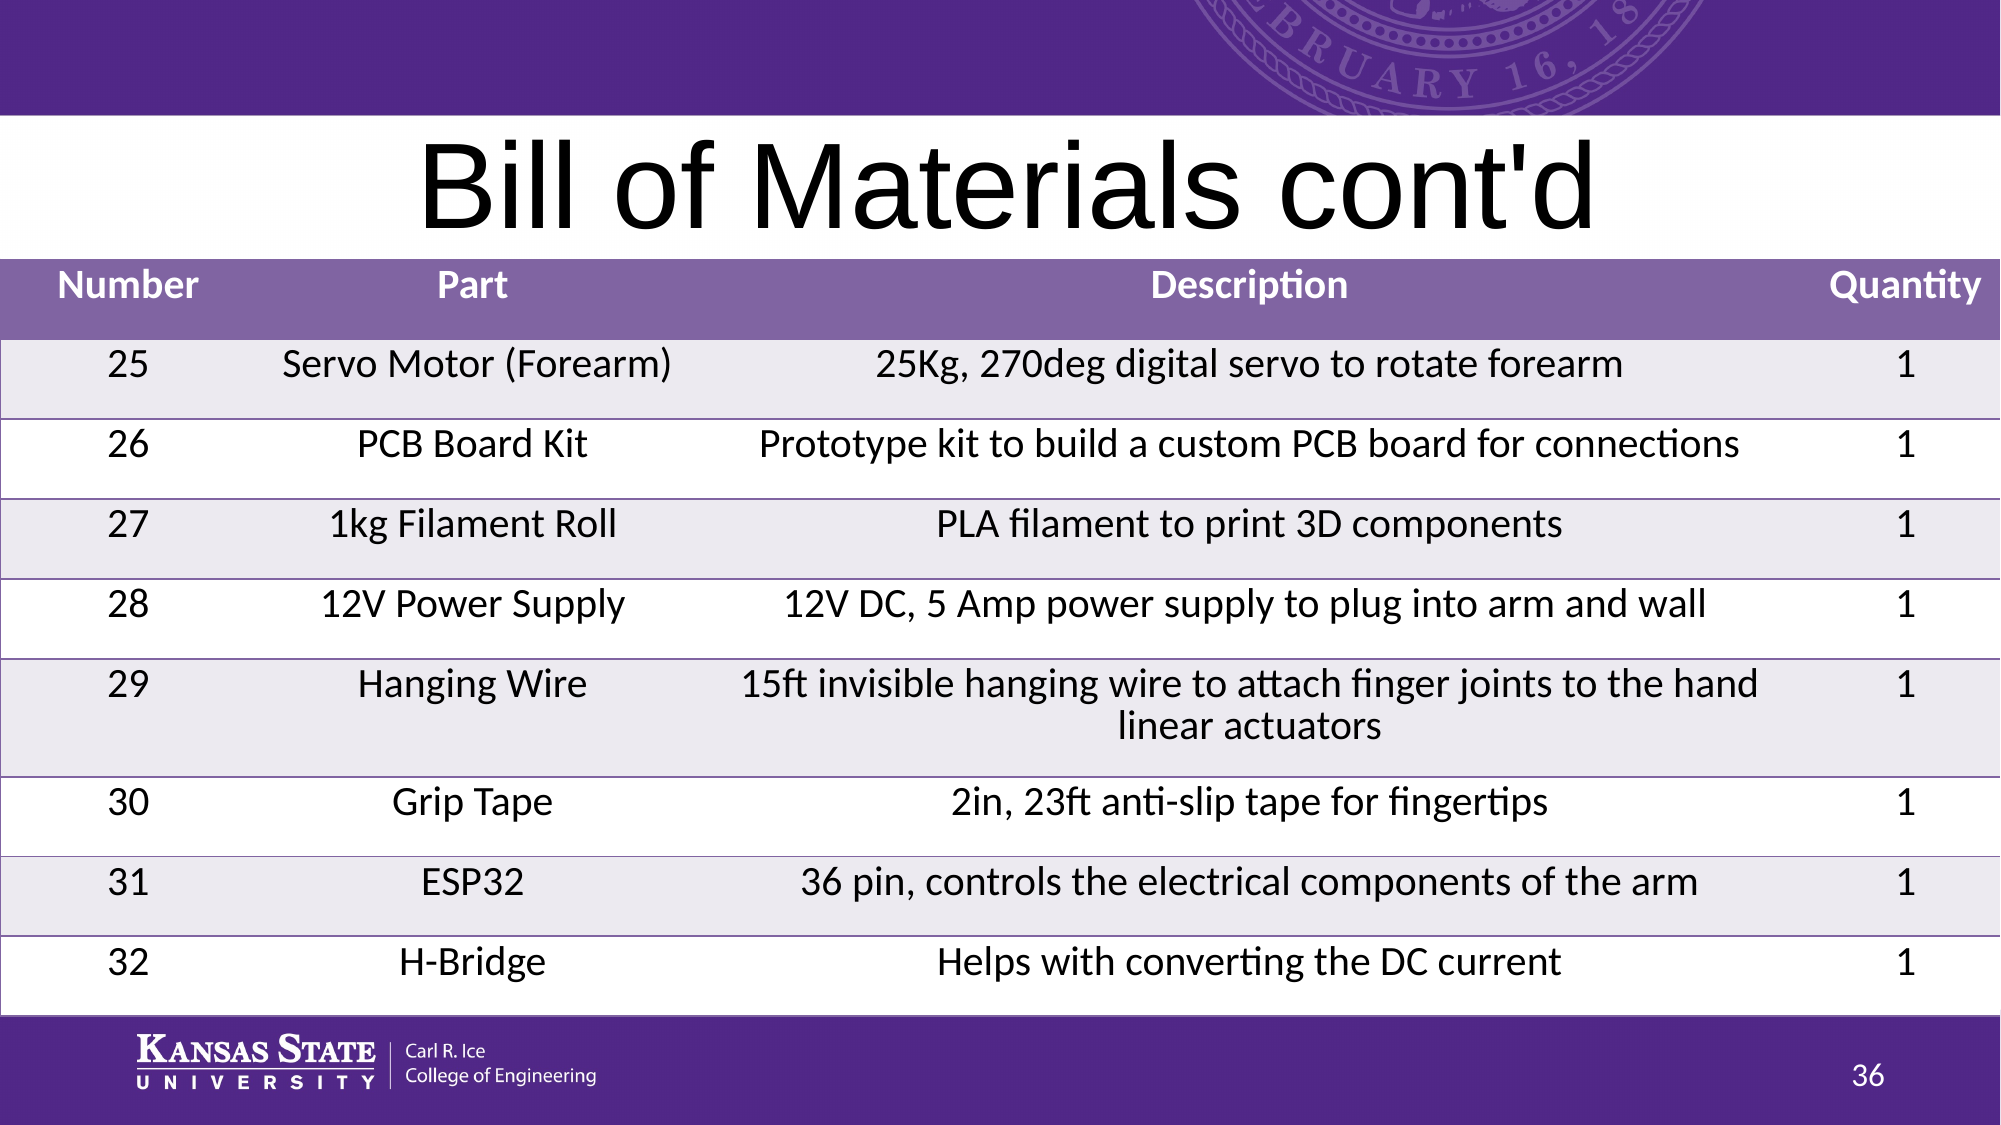

# Bill of Materials cont'd
| Number | Part | Description | Quantity |
| --- | --- | --- | --- |
| 25 | Servo Motor (Forearm) | 25Kg, 270deg digital servo to rotate forearm | 1 |
| 26 | PCB Board Kit | Prototype kit to build a custom PCB board for connections | 1 |
| 27 | 1kg Filament Roll | PLA filament to print 3D components | 1 |
| 28 | 12V Power Supply | 12V DC, 5 Amp power supply to plug into arm and wall | 1 |
| 29 | Hanging Wire | 15ft invisible hanging wire to attach finger joints to the hand linear actuators | 1 |
| 30 | Grip Tape | 2in, 23ft anti-slip tape for fingertips | 1 |
| 31 | ESP32 | 36 pin, controls the electrical components of the arm | 1 |
| 32 | H-Bridge | Helps with converting the DC current | 1 |
36